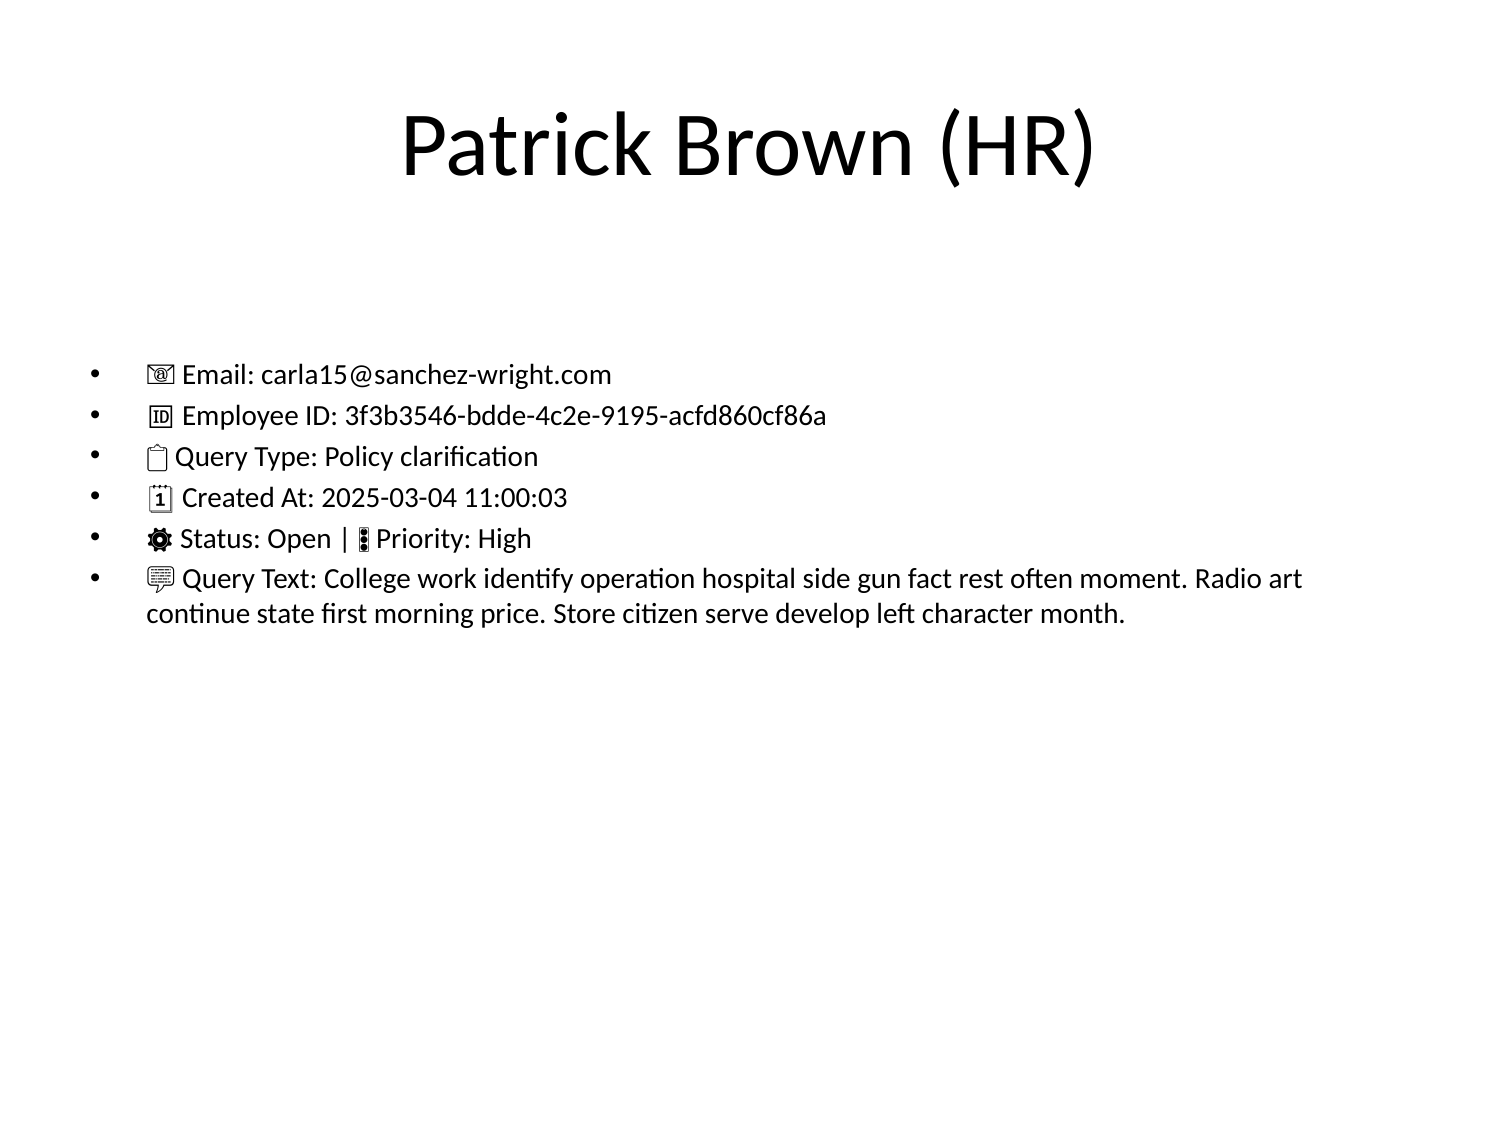

# Patrick Brown (HR)

📧 Email: carla15@sanchez-wright.com
🆔 Employee ID: 3f3b3546-bdde-4c2e-9195-acfd860cf86a
📋 Query Type: Policy clarification
🗓 Created At: 2025-03-04 11:00:03
⚙ Status: Open | 🚦 Priority: High
💬 Query Text: College work identify operation hospital side gun fact rest often moment. Radio art continue state first morning price. Store citizen serve develop left character month.